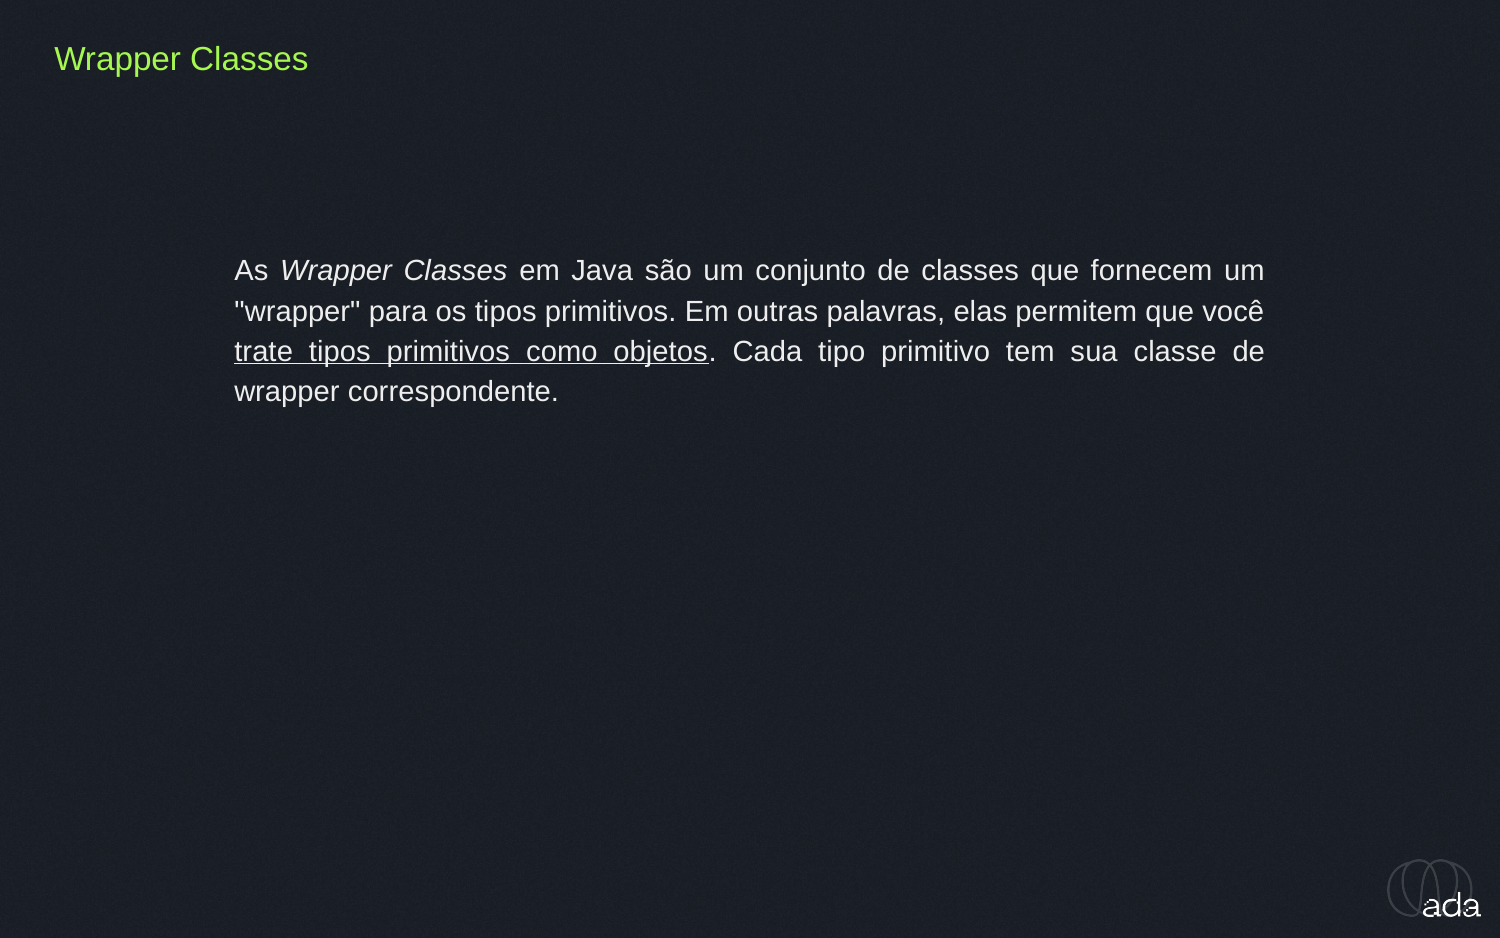

Wrapper Classes
As Wrapper Classes em Java são um conjunto de classes que fornecem um "wrapper" para os tipos primitivos. Em outras palavras, elas permitem que você trate tipos primitivos como objetos. Cada tipo primitivo tem sua classe de wrapper correspondente.